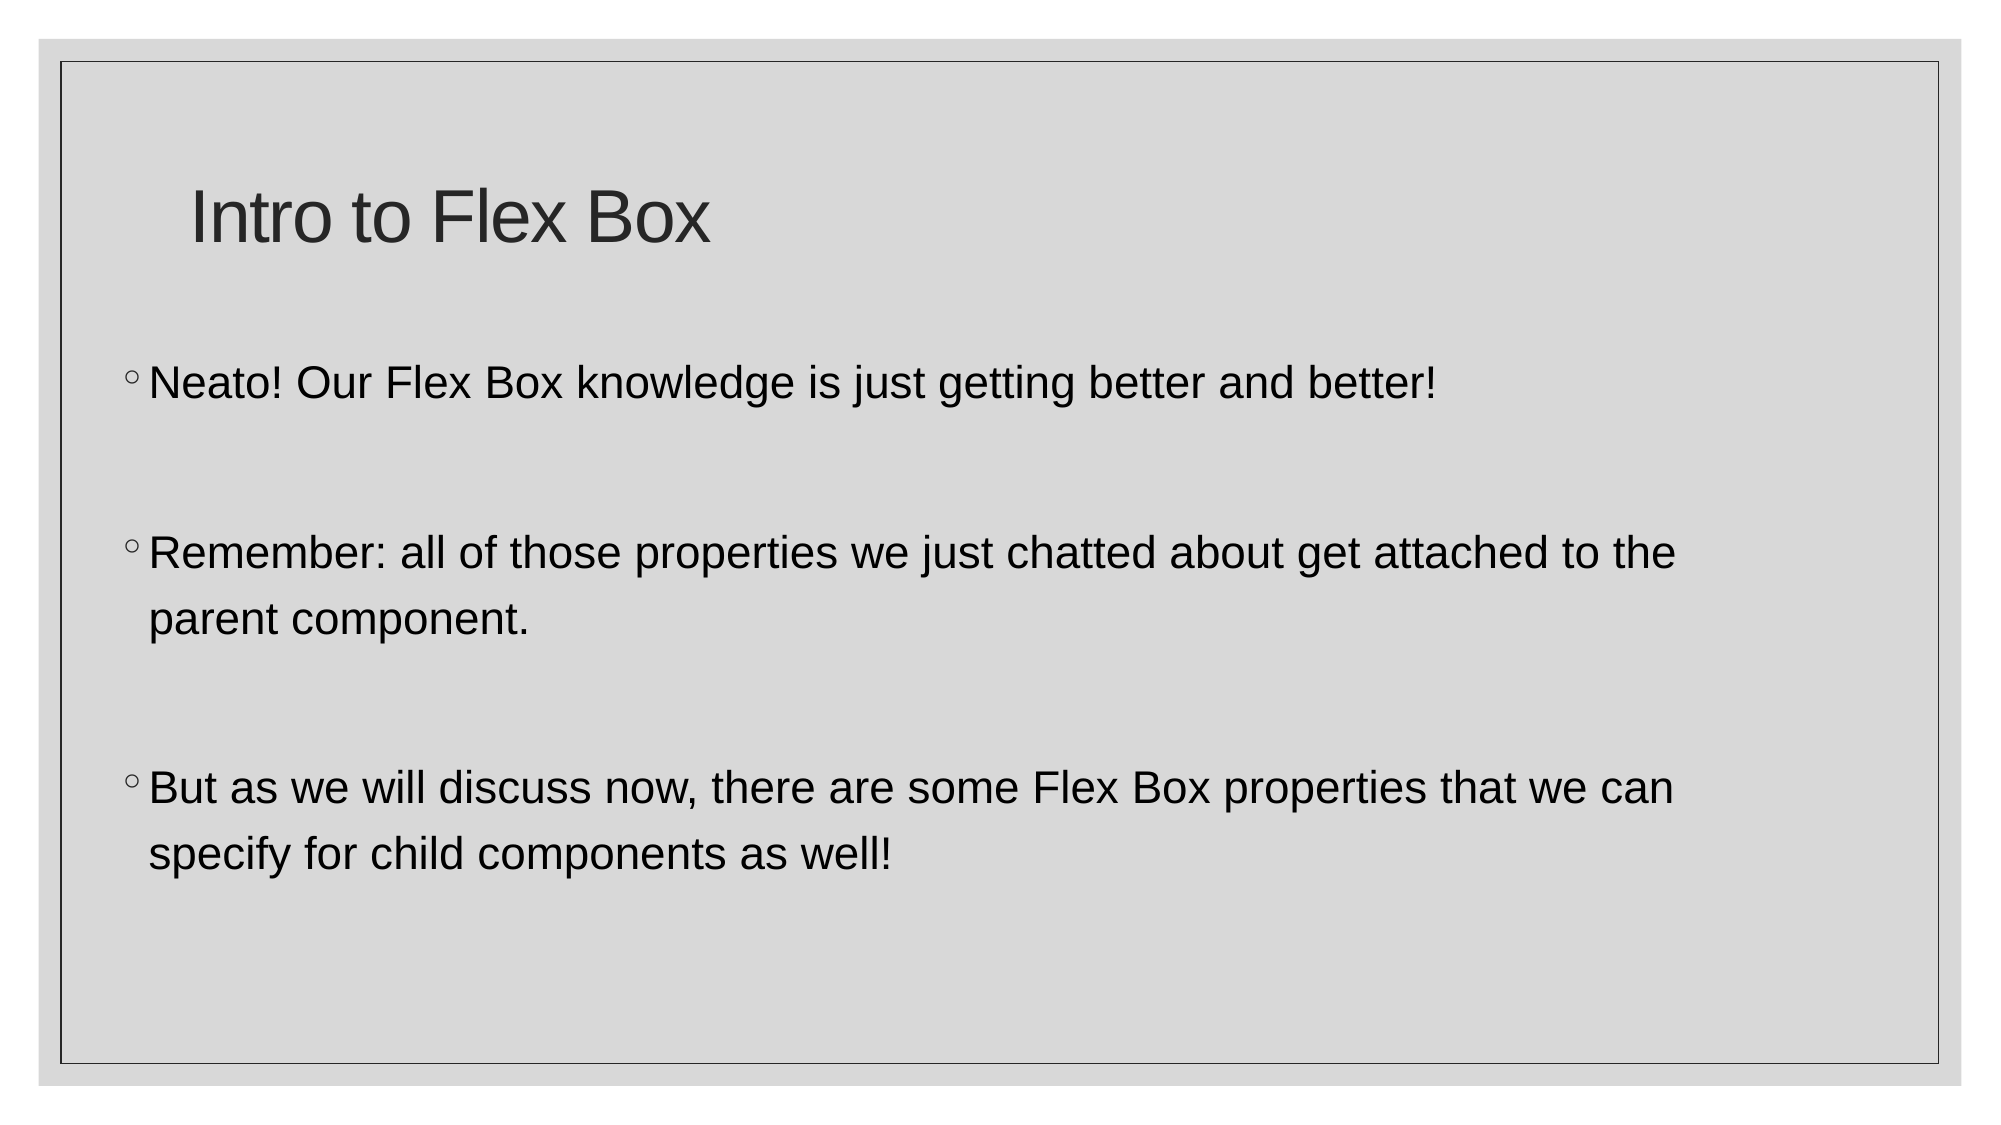

# Intro to Flex Box
Neato! Our Flex Box knowledge is just getting better and better!

Remember: all of those properties we just chatted about get attached to the parent component.

But as we will discuss now, there are some Flex Box properties that we can specify for child components as well!